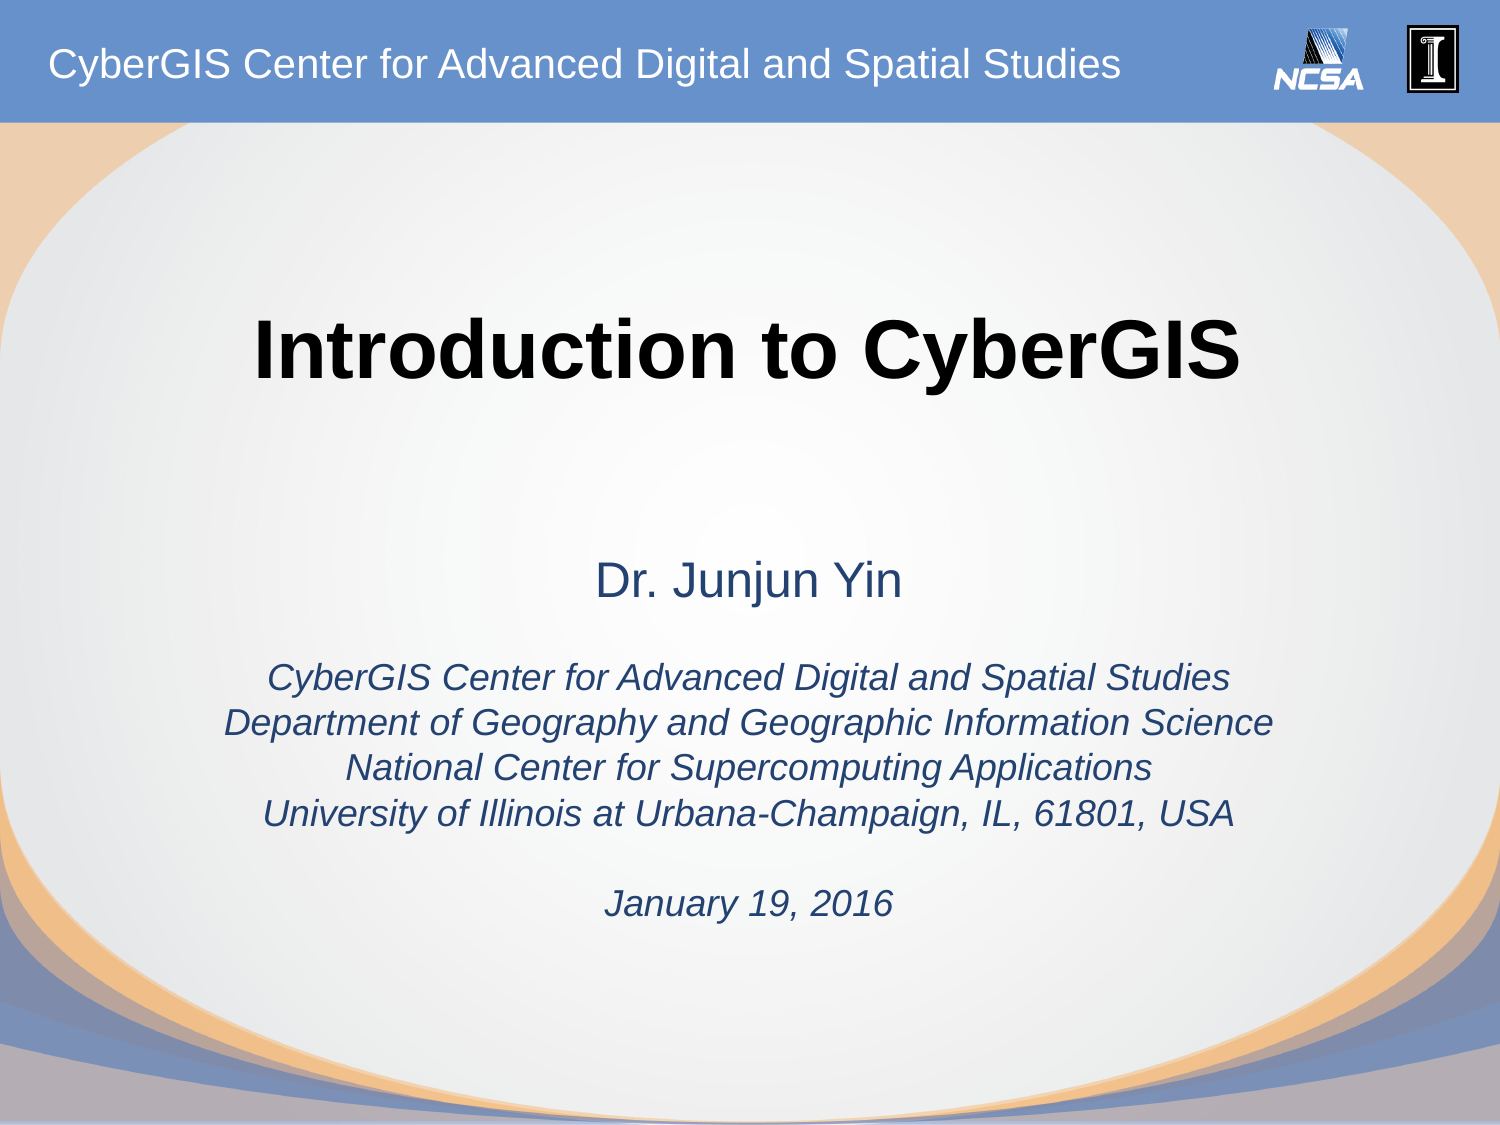

# Introduction to CyberGIS

Dr. Junjun Yin

CyberGIS Center for Advanced Digital and Spatial Studies
Department of Geography and Geographic Information Science
National Center for Supercomputing Applications
University of Illinois at Urbana-Champaign, IL, 61801, USA

January 19, 2016